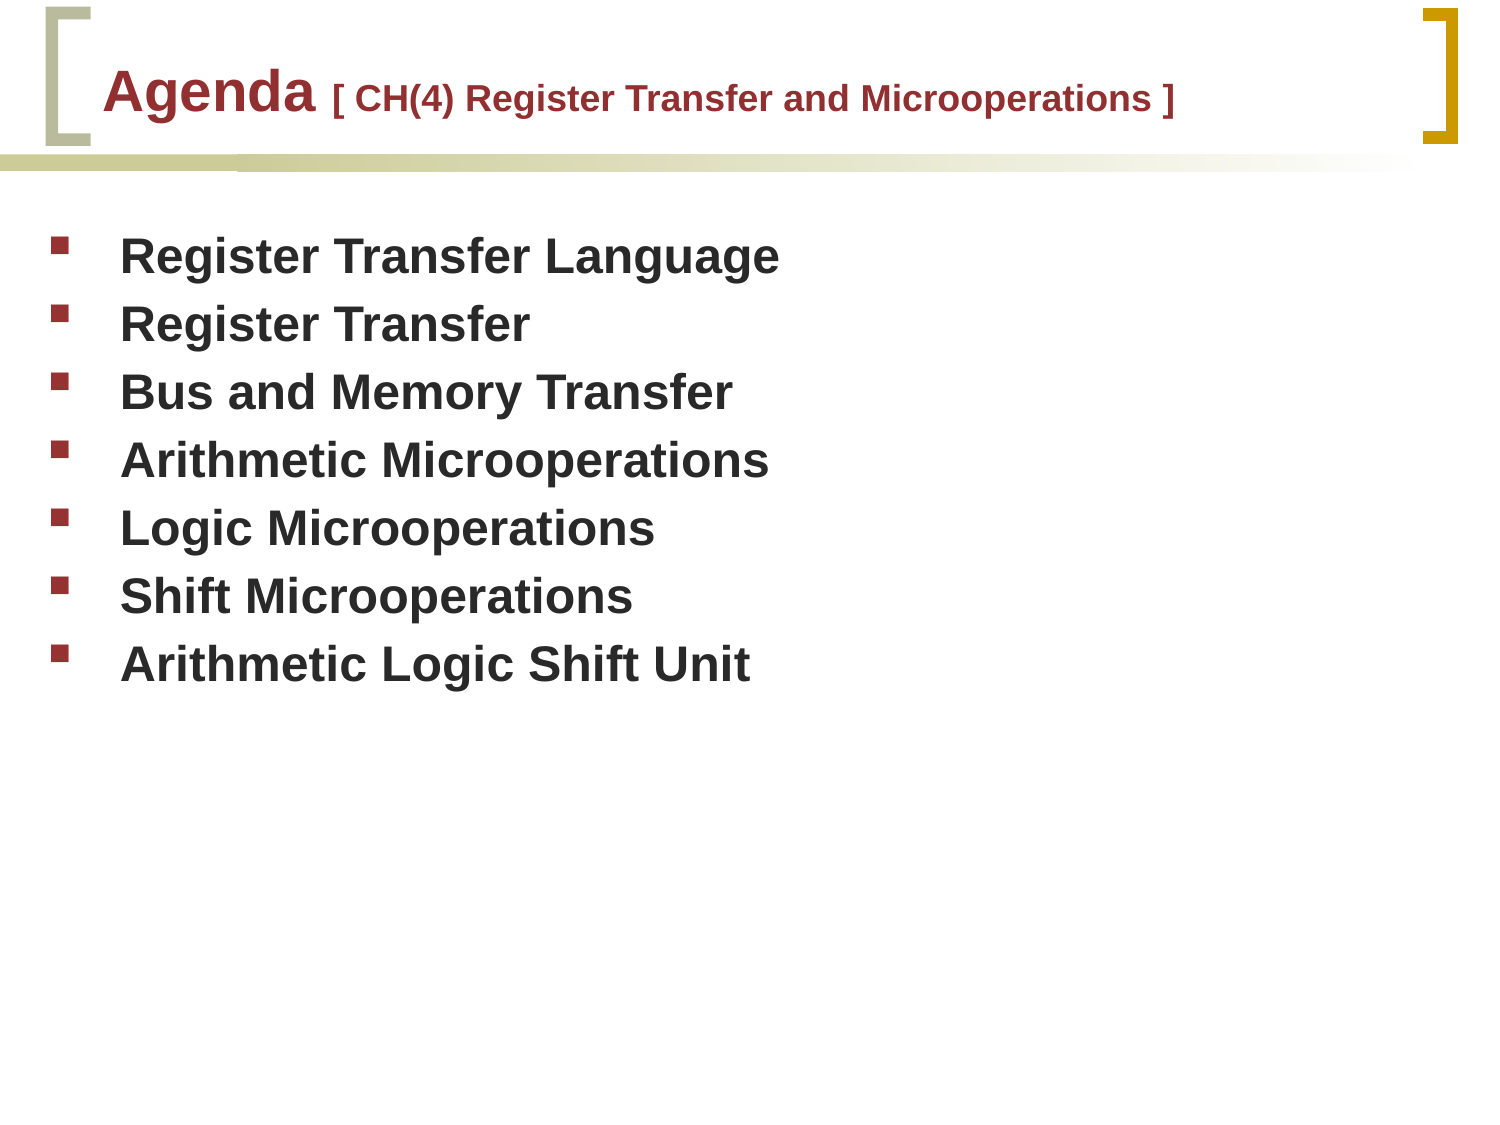

# Agenda [ CH(4) Register Transfer and Microoperations ]
Register Transfer Language
Register Transfer
Bus and Memory Transfer
Arithmetic Microoperations
Logic Microoperations
Shift Microoperations
Arithmetic Logic Shift Unit